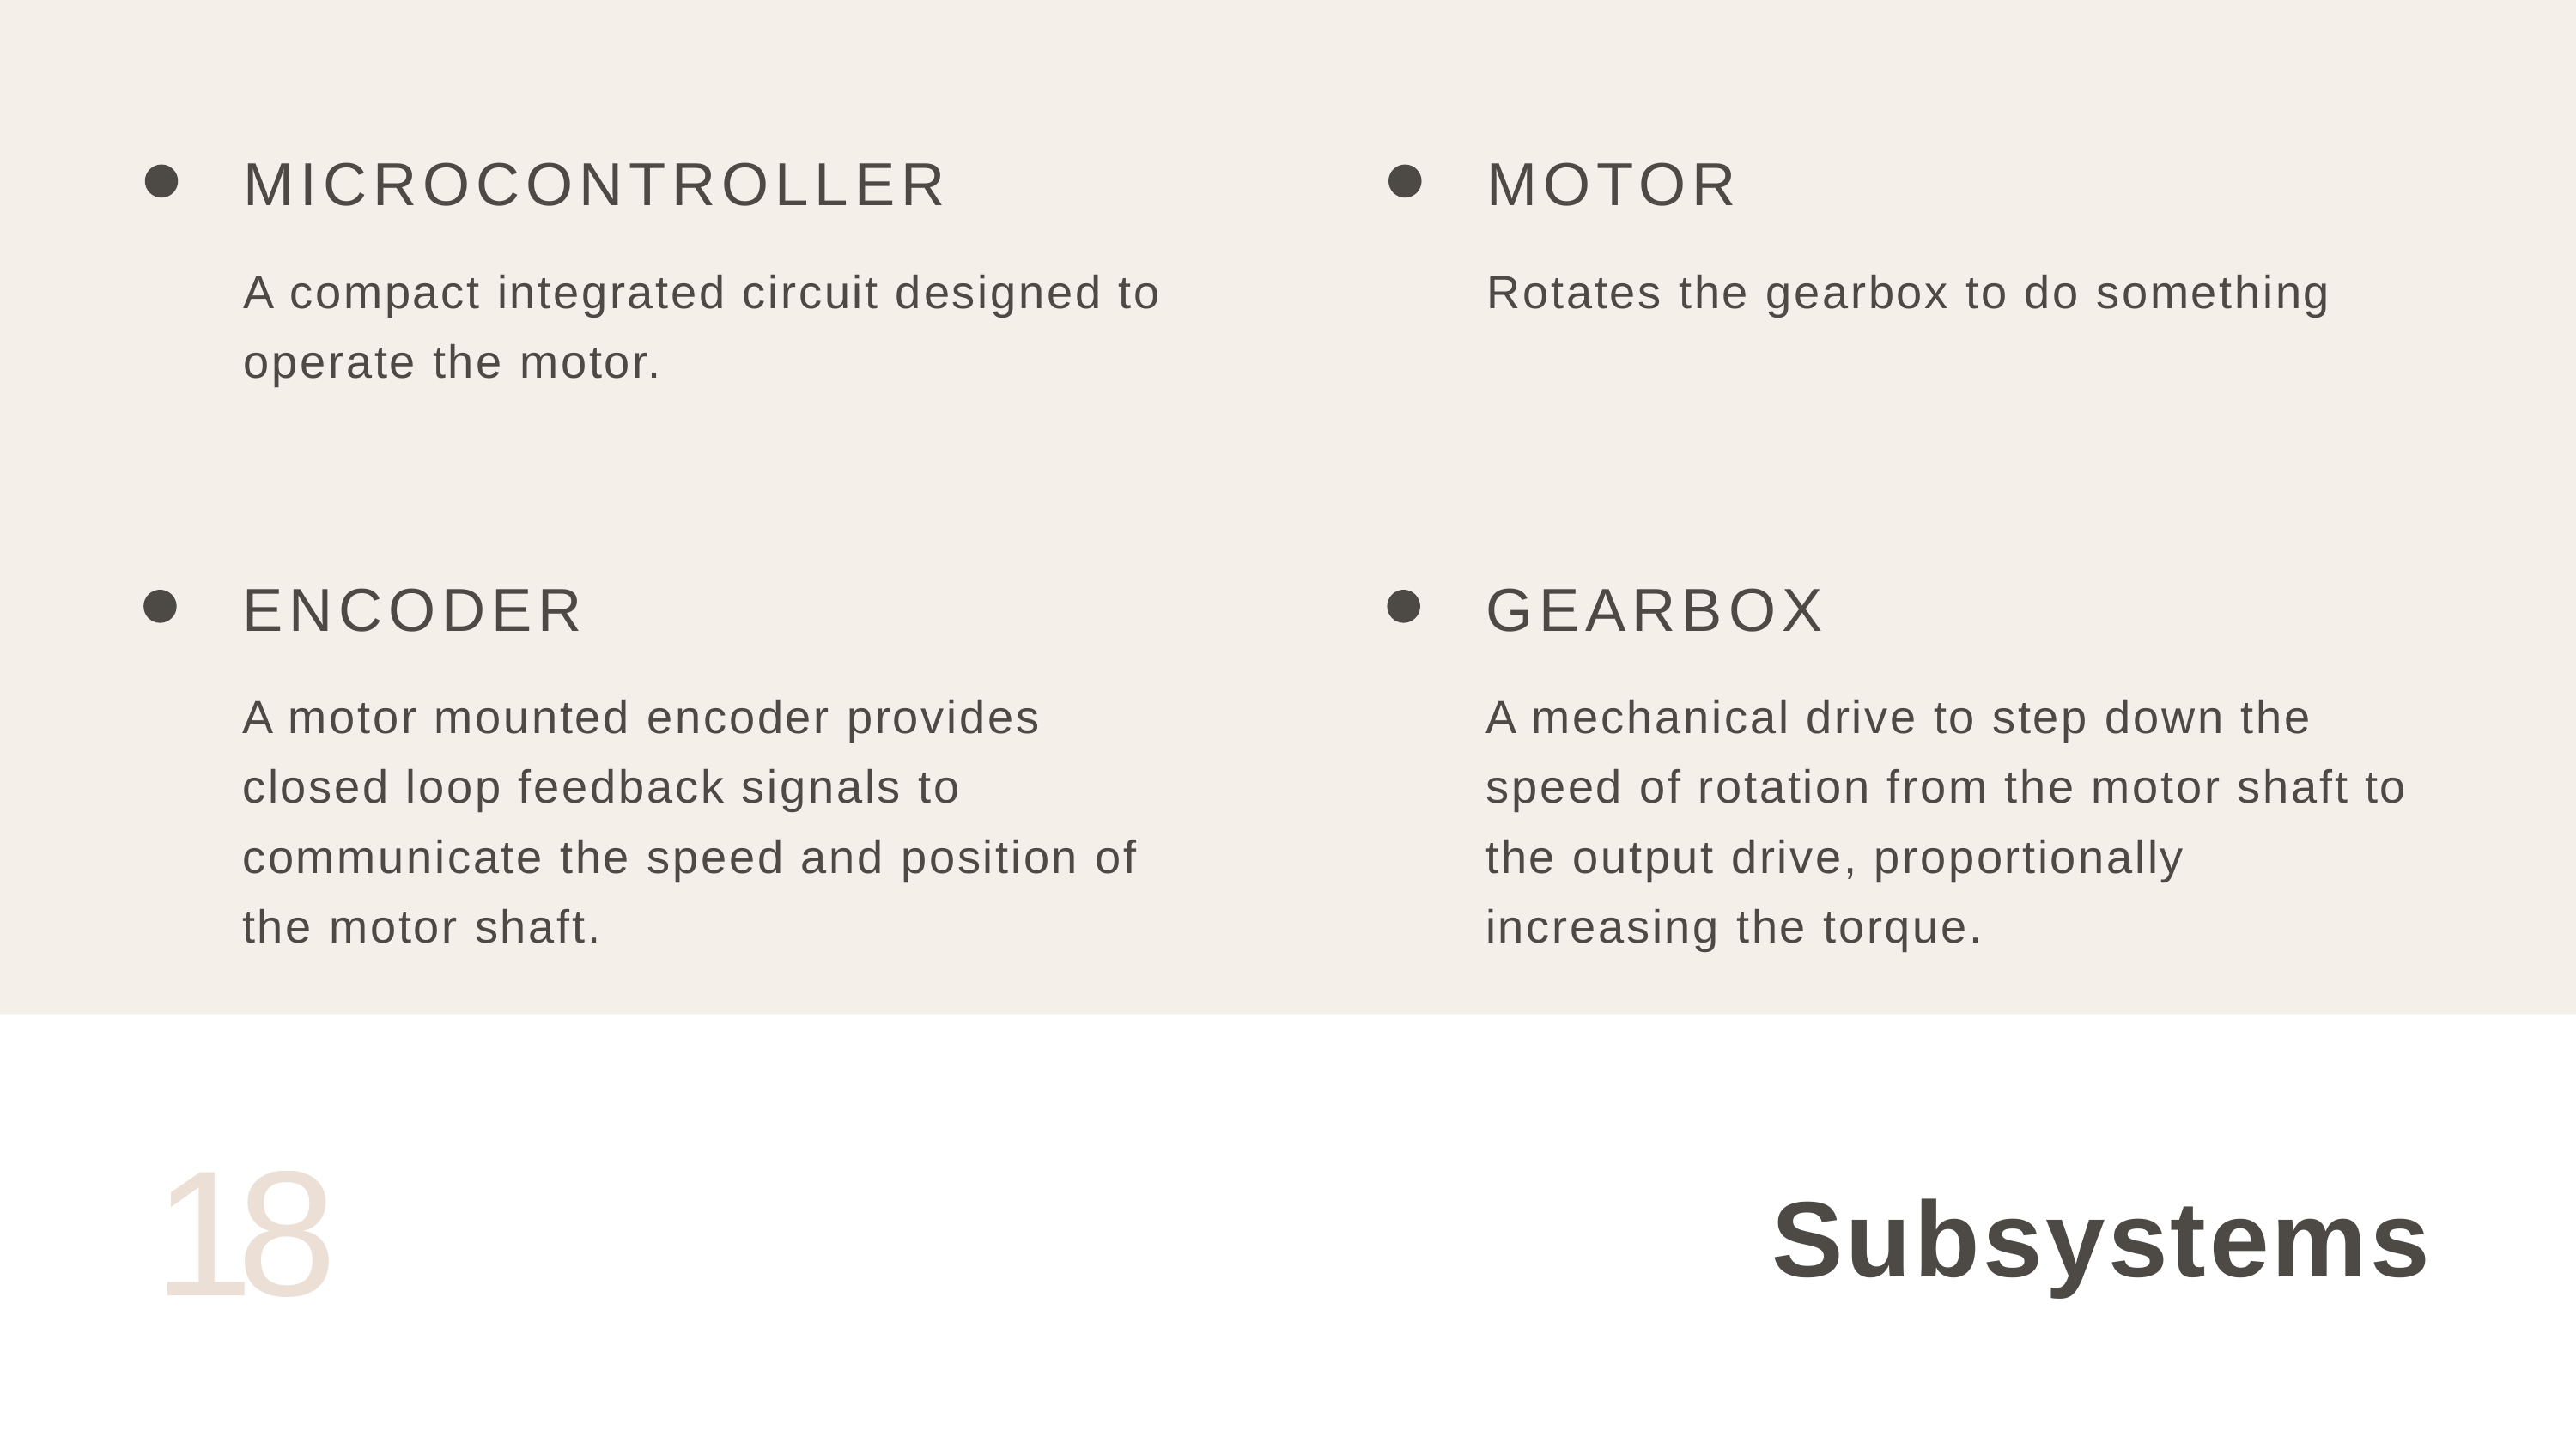

MICROCONTROLLER
A compact integrated circuit designed to operate the motor.
MOTOR
Rotates the gearbox to do something

ENCODER
A motor mounted encoder provides closed loop feedback signals to communicate the speed and position of the motor shaft.
GEARBOX
A mechanical drive to step down the speed of rotation from the motor shaft to the output drive, proportionally increasing the torque.

18
Subsystems